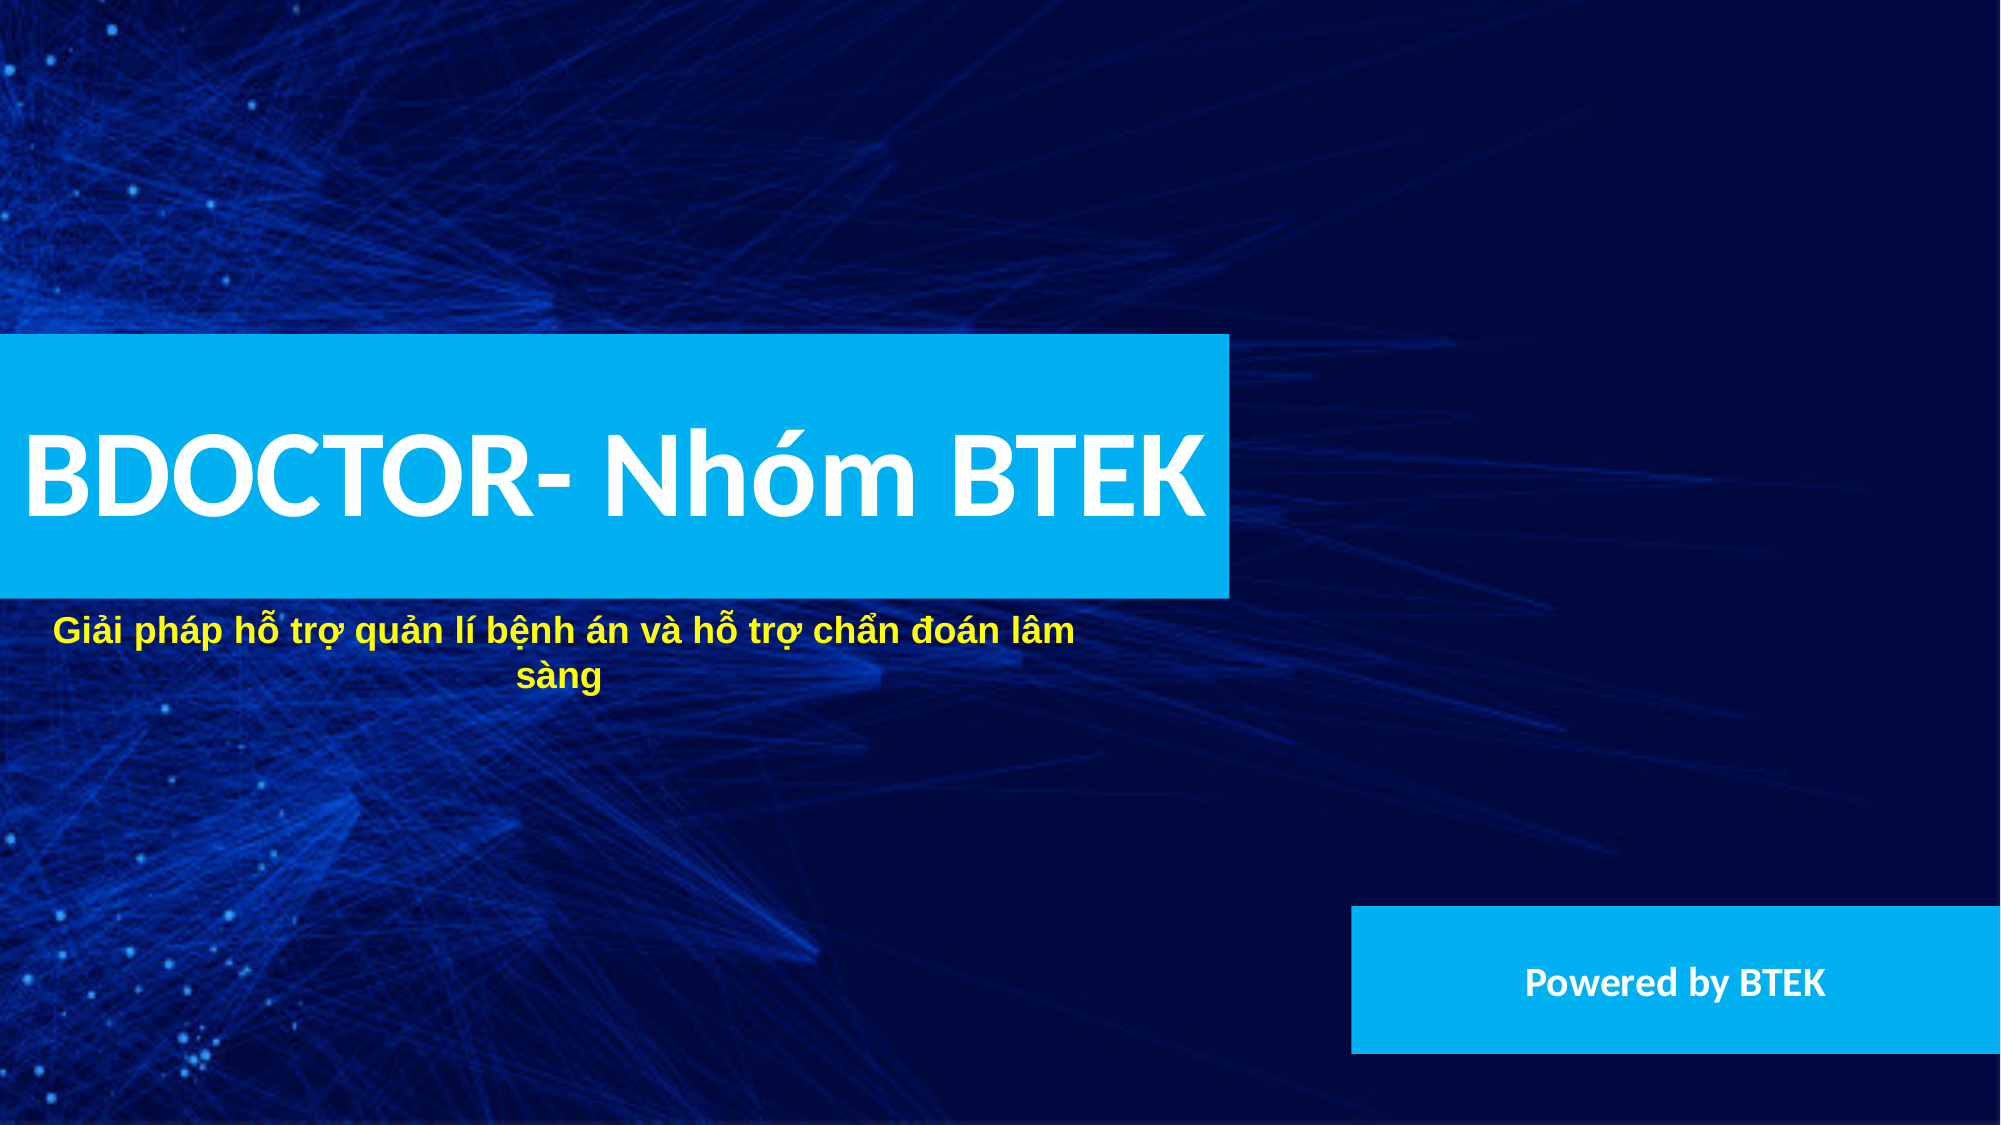

BDOCTOR- Nhóm BTEK
Giải pháp hỗ trợ quản lí bệnh án và hỗ trợ chẩn đoán lâm sàng
Powered by BTEK